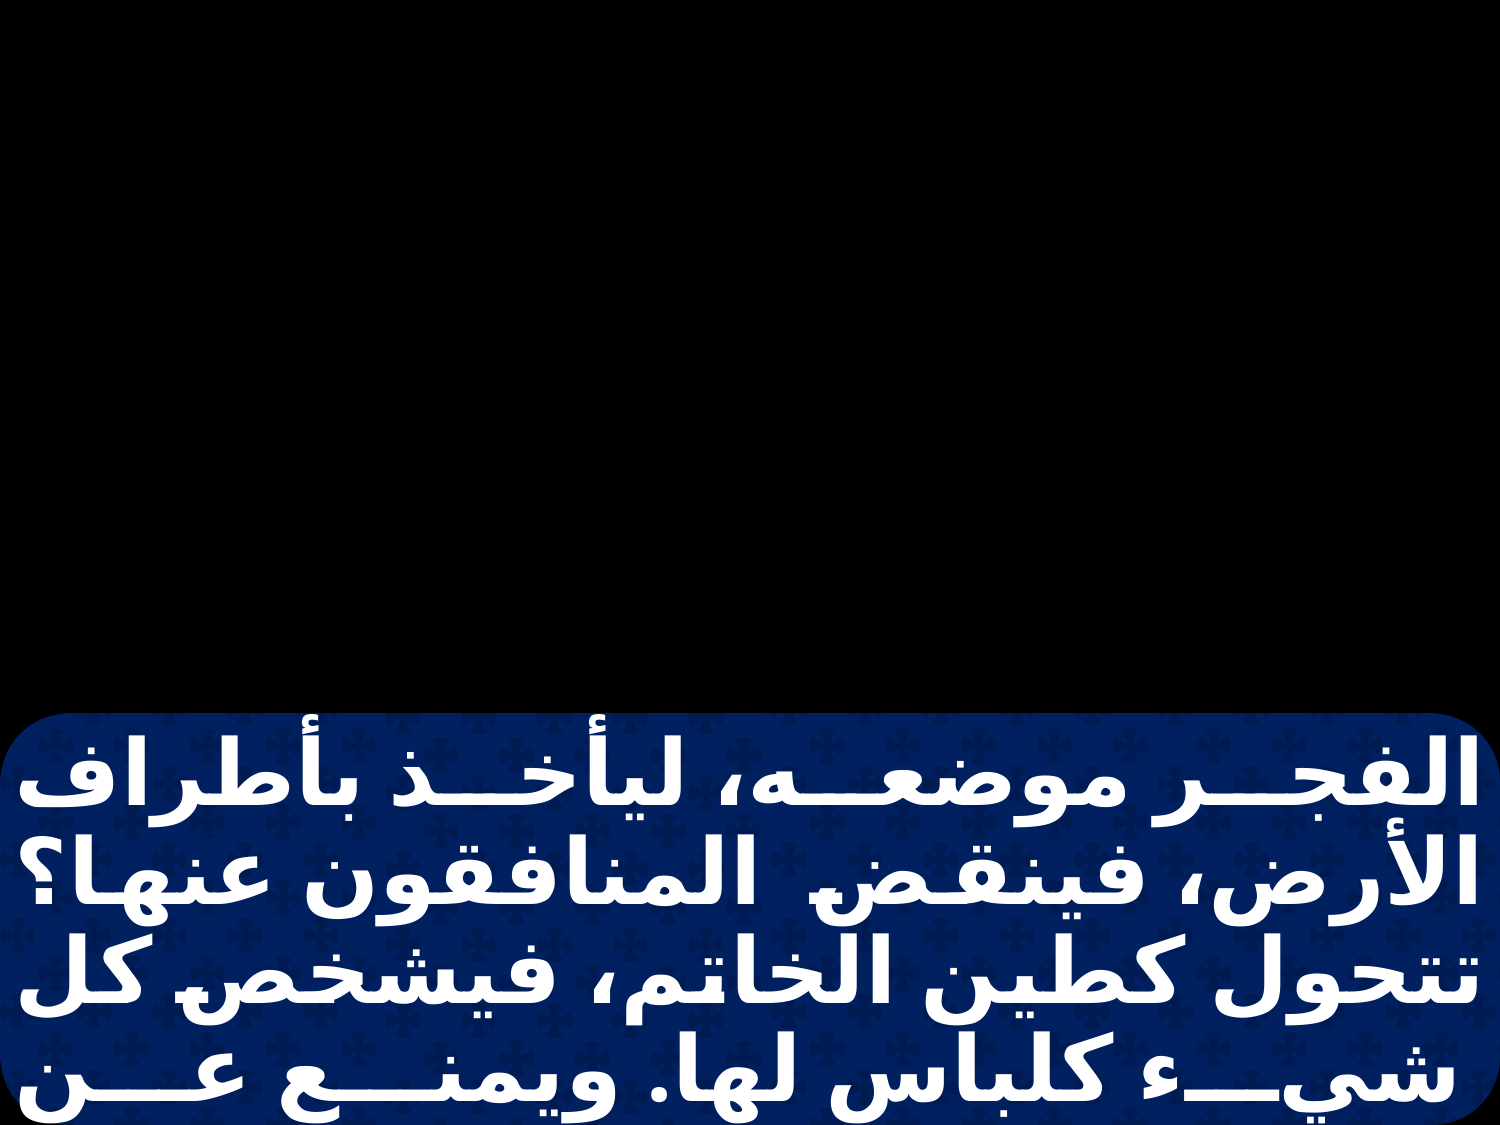

الفجر موضعه، ليأخذ بأطراف الأرض، فينقض  المنافقون عنها؟ تتحول كطين الخاتم، فيشخص كل  شيء كلباس لها. ويمنع عن المنافقين نورهم،  وتنكسر الذراع المرتفعة. هل اخترقت إلى ينابيع